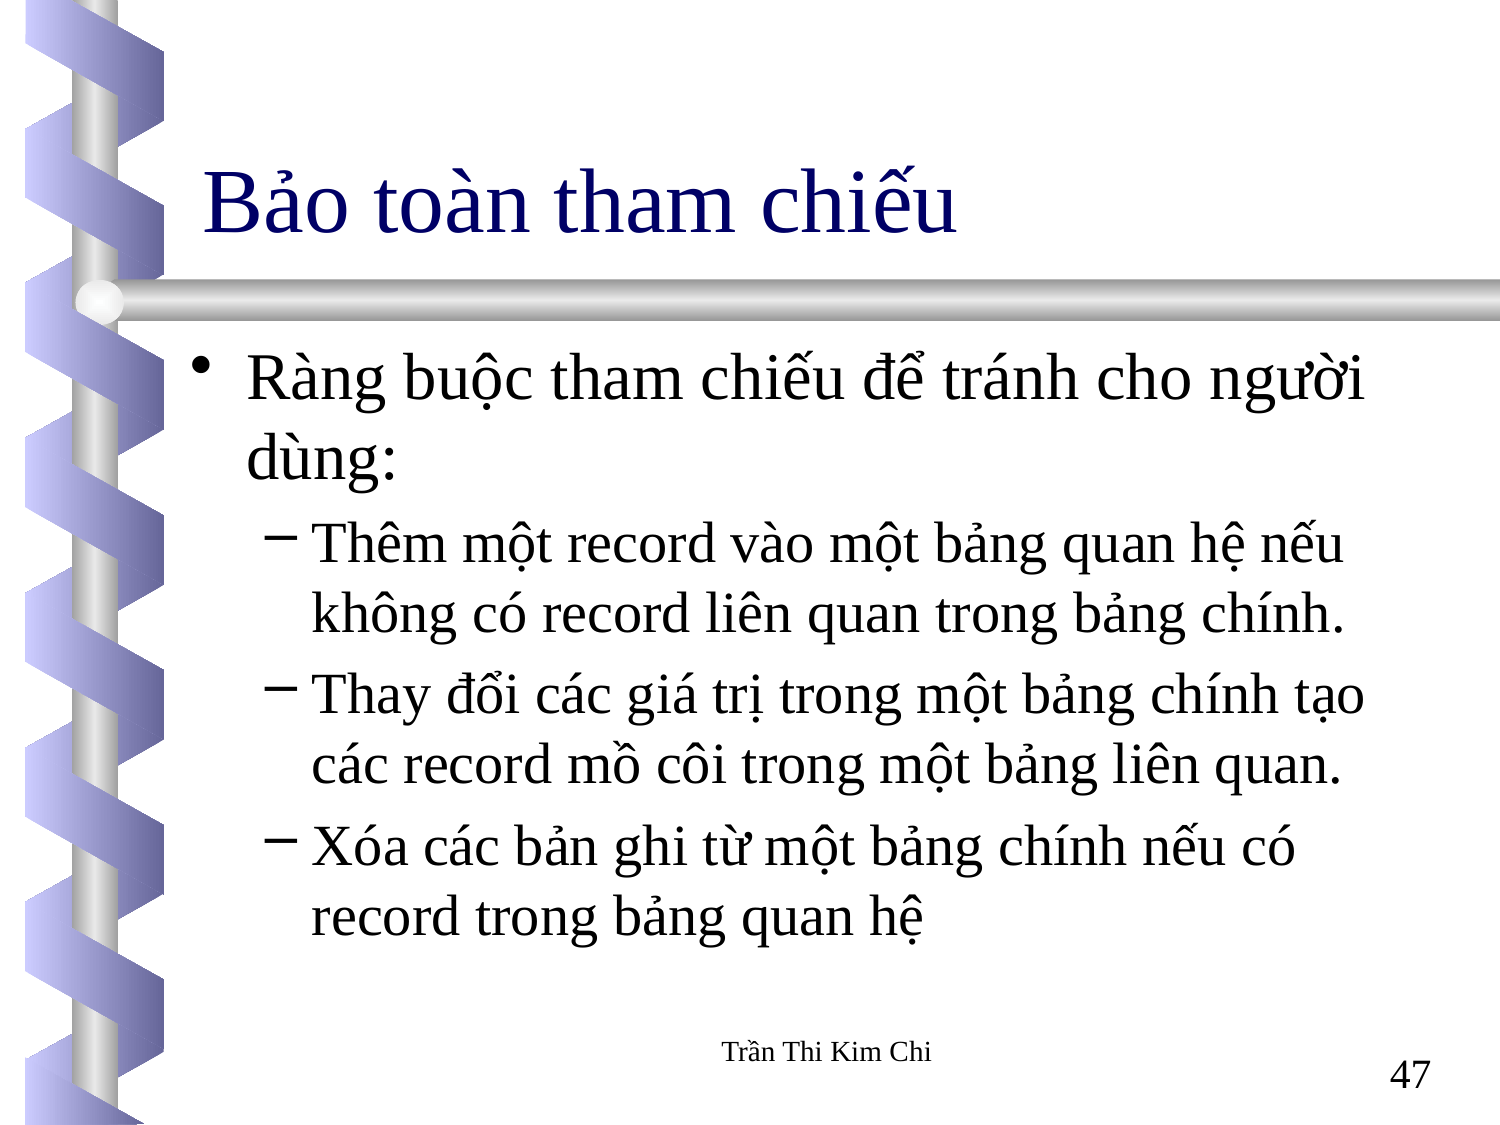

# Bảo toàn tham chiếu
Ràng buộc tham chiếu để tránh cho người dùng:
Thêm một record vào một bảng quan hệ nếu không có record liên quan trong bảng chính.
Thay đổi các giá trị trong một bảng chính tạo các record mồ côi trong một bảng liên quan.
Xóa các bản ghi từ một bảng chính nếu có record trong bảng quan hệ
Trần Thi Kim Chi